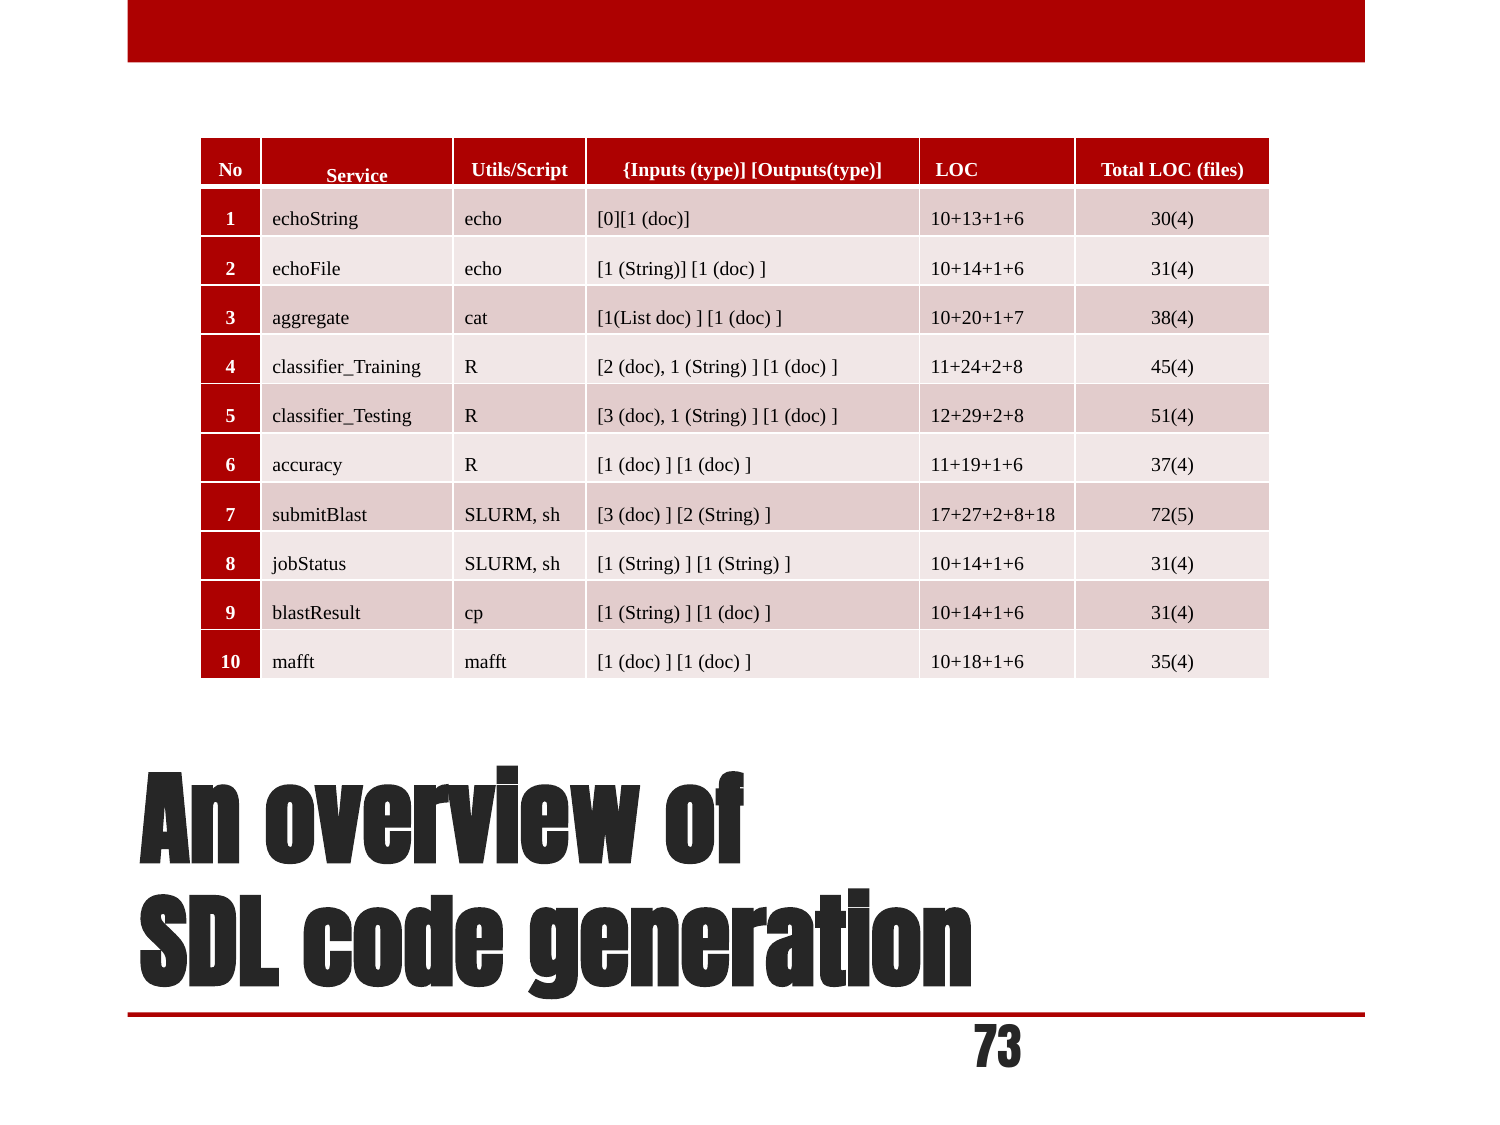

| No | Service | Utils/Script | {Inputs (type)] [Outputs(type)] | LOC | Total LOC (files) |
| --- | --- | --- | --- | --- | --- |
| 1 | echoString | echo | [0][1 (doc)] | 10+13+1+6 | 30(4) |
| 2 | echoFile | echo | [1 (String)] [1 (doc) ] | 10+14+1+6 | 31(4) |
| 3 | aggregate | cat | [1(List doc) ] [1 (doc) ] | 10+20+1+7 | 38(4) |
| 4 | classifier\_Training | R | [2 (doc), 1 (String) ] [1 (doc) ] | 11+24+2+8 | 45(4) |
| 5 | classifier\_Testing | R | [3 (doc), 1 (String) ] [1 (doc) ] | 12+29+2+8 | 51(4) |
| 6 | accuracy | R | [1 (doc) ] [1 (doc) ] | 11+19+1+6 | 37(4) |
| 7 | submitBlast | SLURM, sh | [3 (doc) ] [2 (String) ] | 17+27+2+8+18 | 72(5) |
| 8 | jobStatus | SLURM, sh | [1 (String) ] [1 (String) ] | 10+14+1+6 | 31(4) |
| 9 | blastResult | cp | [1 (String) ] [1 (doc) ] | 10+14+1+6 | 31(4) |
| 10 | mafft | mafft | [1 (doc) ] [1 (doc) ] | 10+18+1+6 | 35(4) |
# An overview of SDL code generation
73